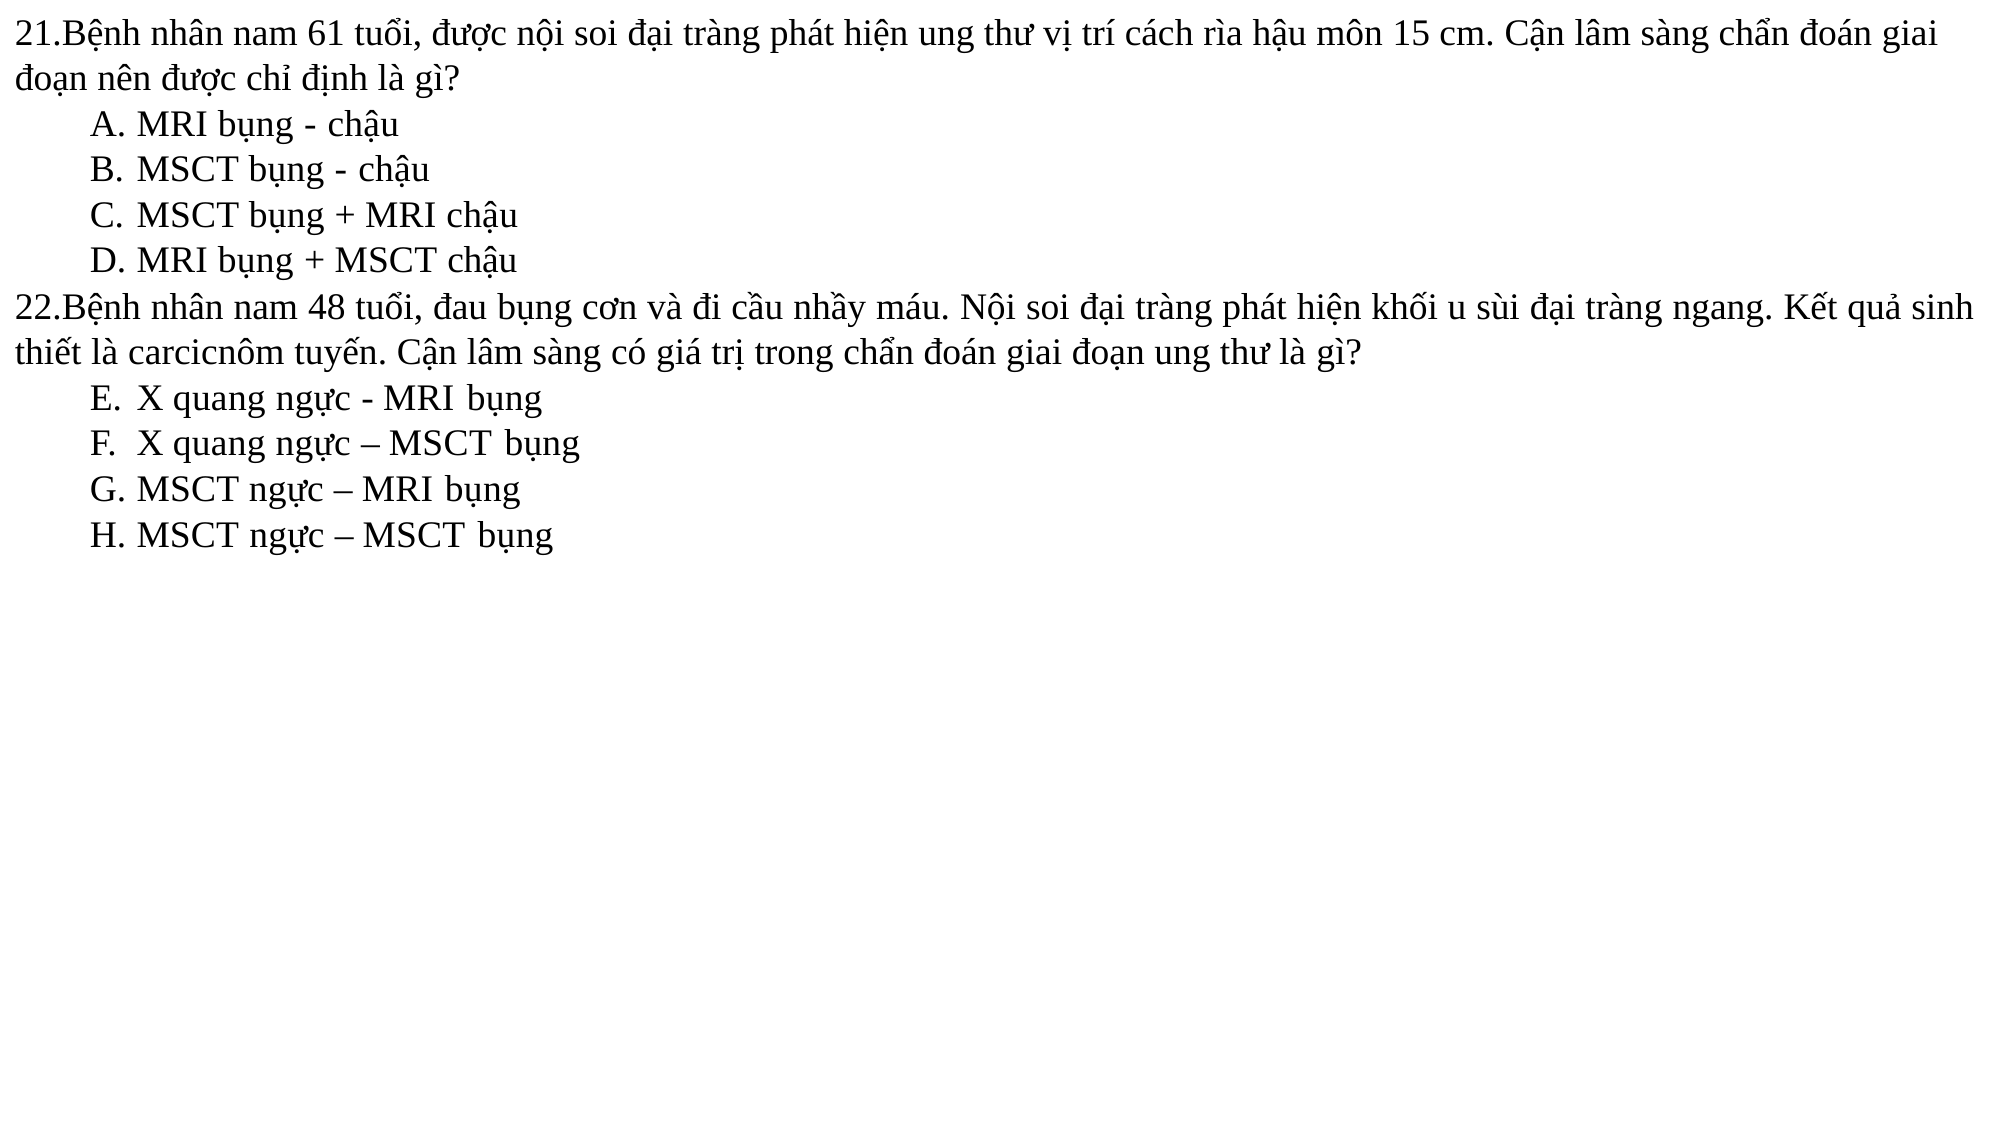

21.Bệnh nhân nam 61 tuổi, được nội soi đại tràng phát hiện ung thư vị trí cách rìa hậu môn 15 cm. Cận lâm sàng chẩn đoán giai đoạn nên được chỉ định là gì?
MRI bụng - chậu
MSCT bụng - chậu
MSCT bụng + MRI chậu
MRI bụng + MSCT chậu
22.Bệnh nhân nam 48 tuổi, đau bụng cơn và đi cầu nhầy máu. Nội soi đại tràng phát hiện khối u sùi đại tràng ngang. Kết quả sinh thiết là carcicnôm tuyến. Cận lâm sàng có giá trị trong chẩn đoán giai đoạn ung thư là gì?
X quang ngực - MRI bụng
X quang ngực – MSCT bụng
MSCT ngực – MRI bụng
MSCT ngực – MSCT bụng
#